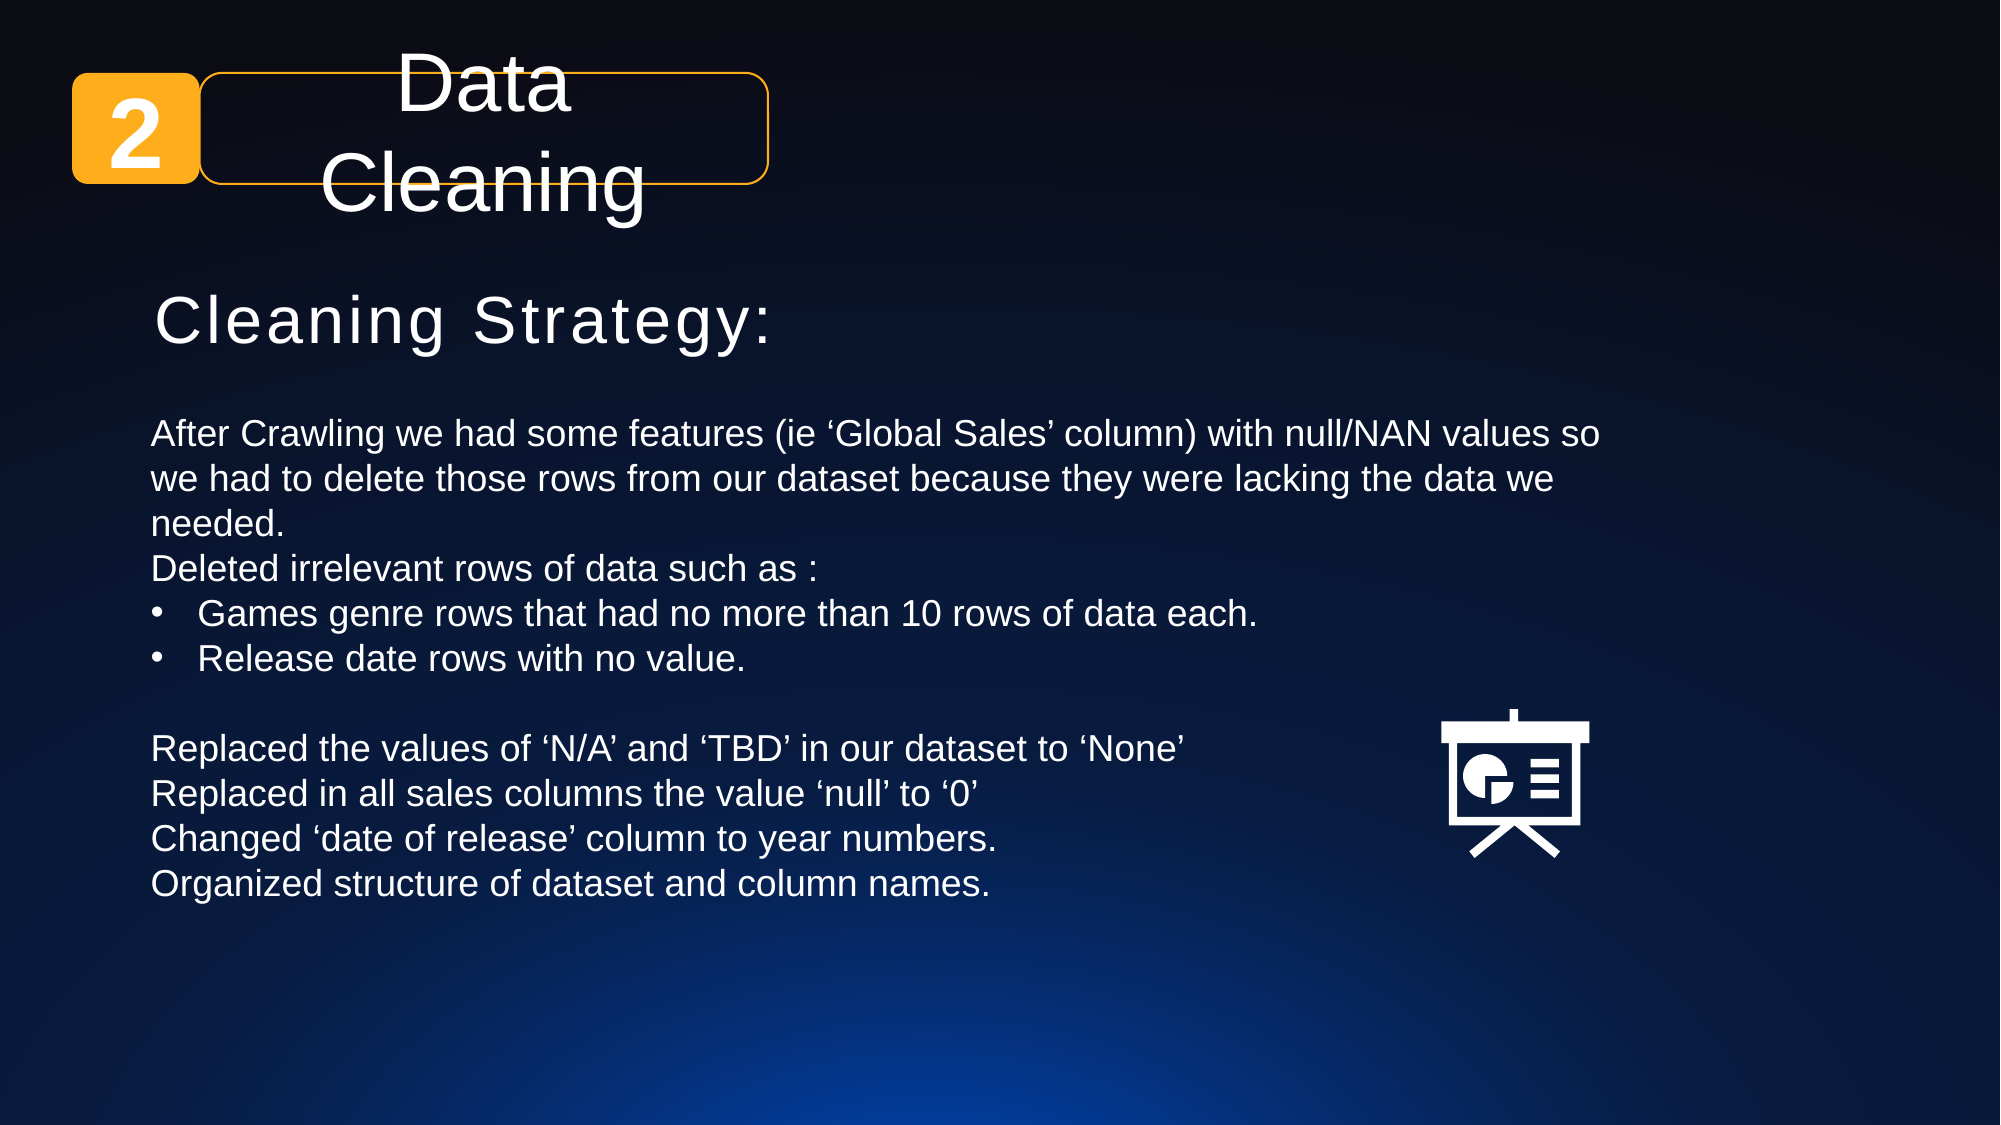

2
Data Cleaning
Cleaning Strategy:
After Crawling we had some features (ie ‘Global Sales’ column) with null/NAN values so we had to delete those rows from our dataset because they were lacking the data we needed.
Deleted irrelevant rows of data such as :
Games genre rows that had no more than 10 rows of data each.
Release date rows with no value.

Replaced the values of ‘N/A’ and ‘TBD’ in our dataset to ‘None’
Replaced in all sales columns the value ‘null’ to ‘0’
Changed ‘date of release’ column to year numbers.
Organized structure of dataset and column names.